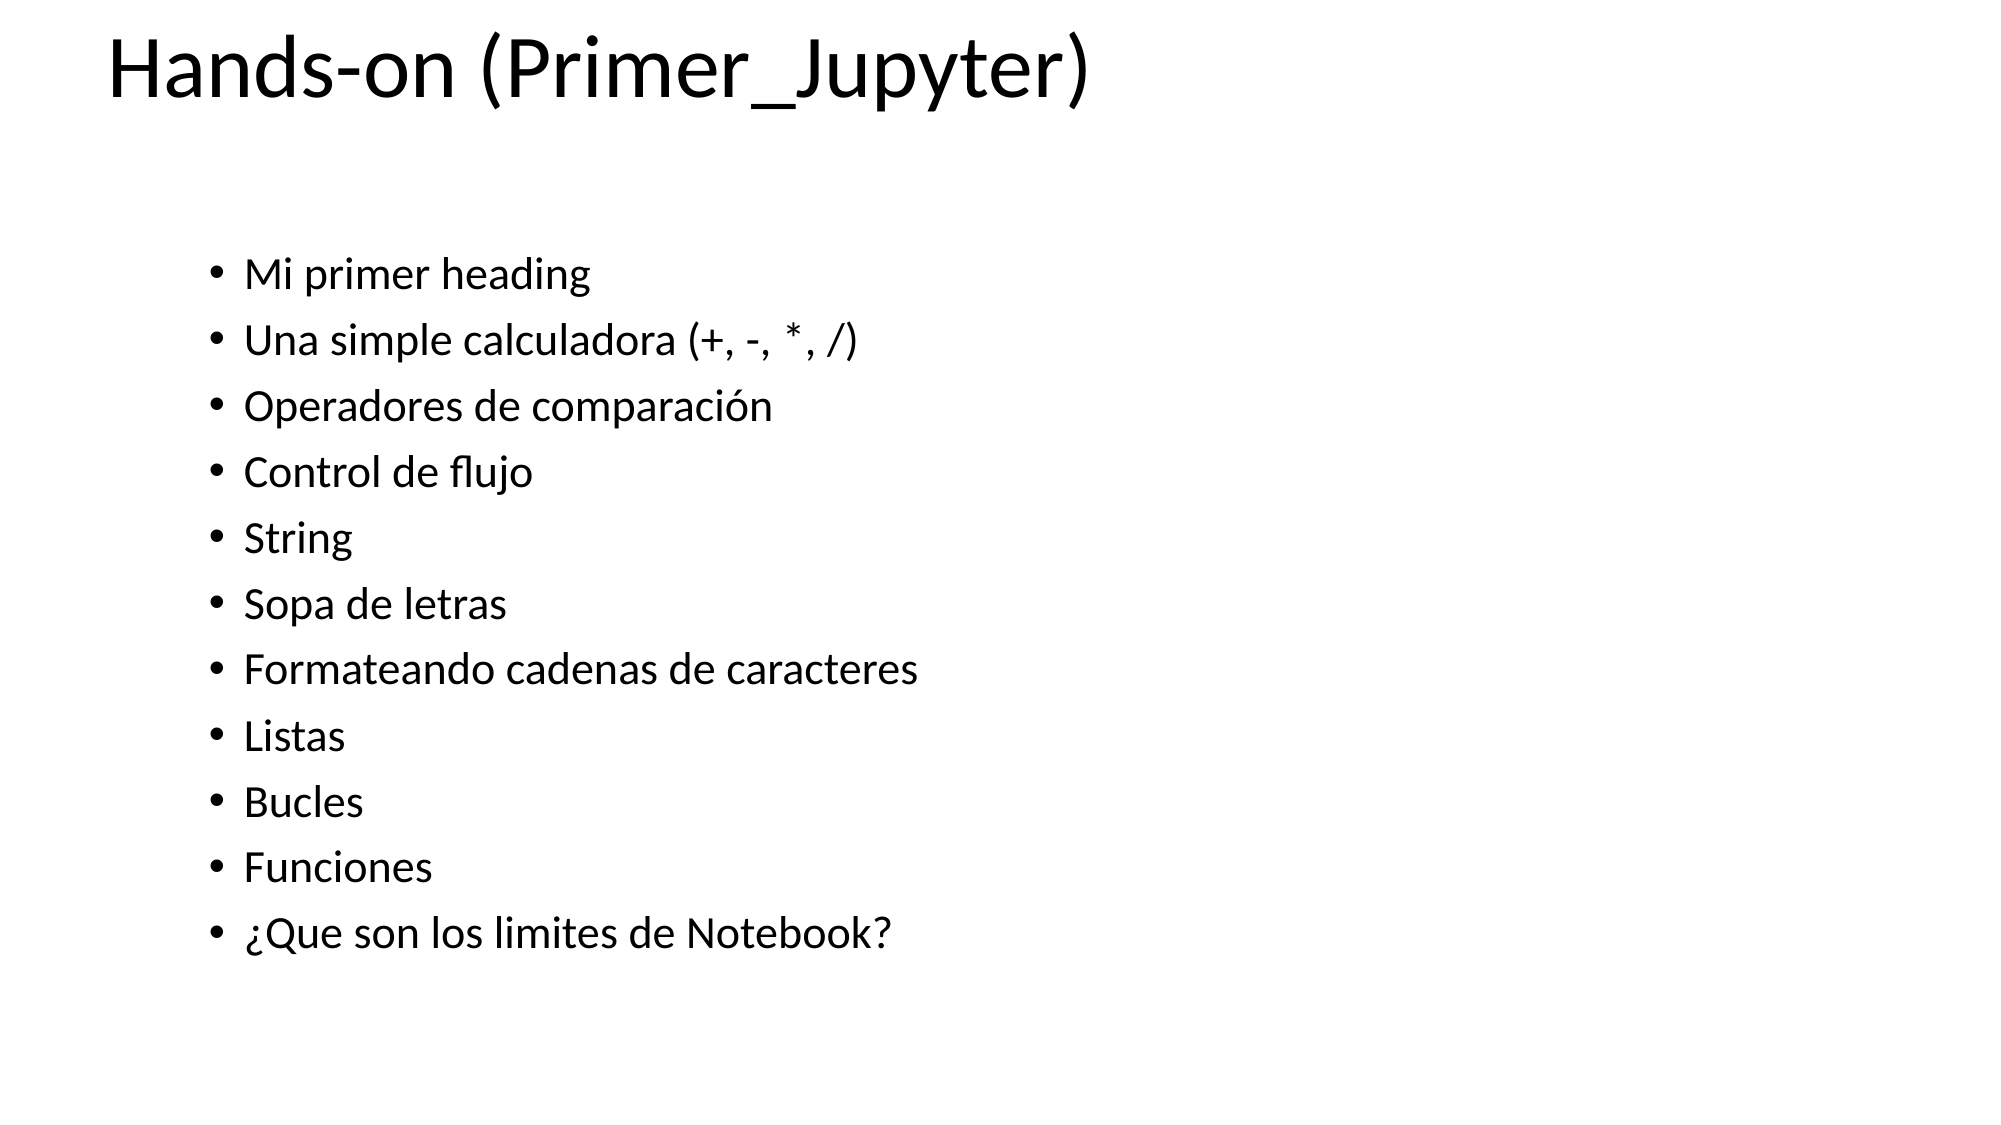

# Hands-on (Primer_Jupyter)
Mi primer heading
Una simple calculadora (+, -, *, /)
Operadores de comparación
Control de flujo
String
Sopa de letras
Formateando cadenas de caracteres
Listas
Bucles
Funciones
¿Que son los limites de Notebook?